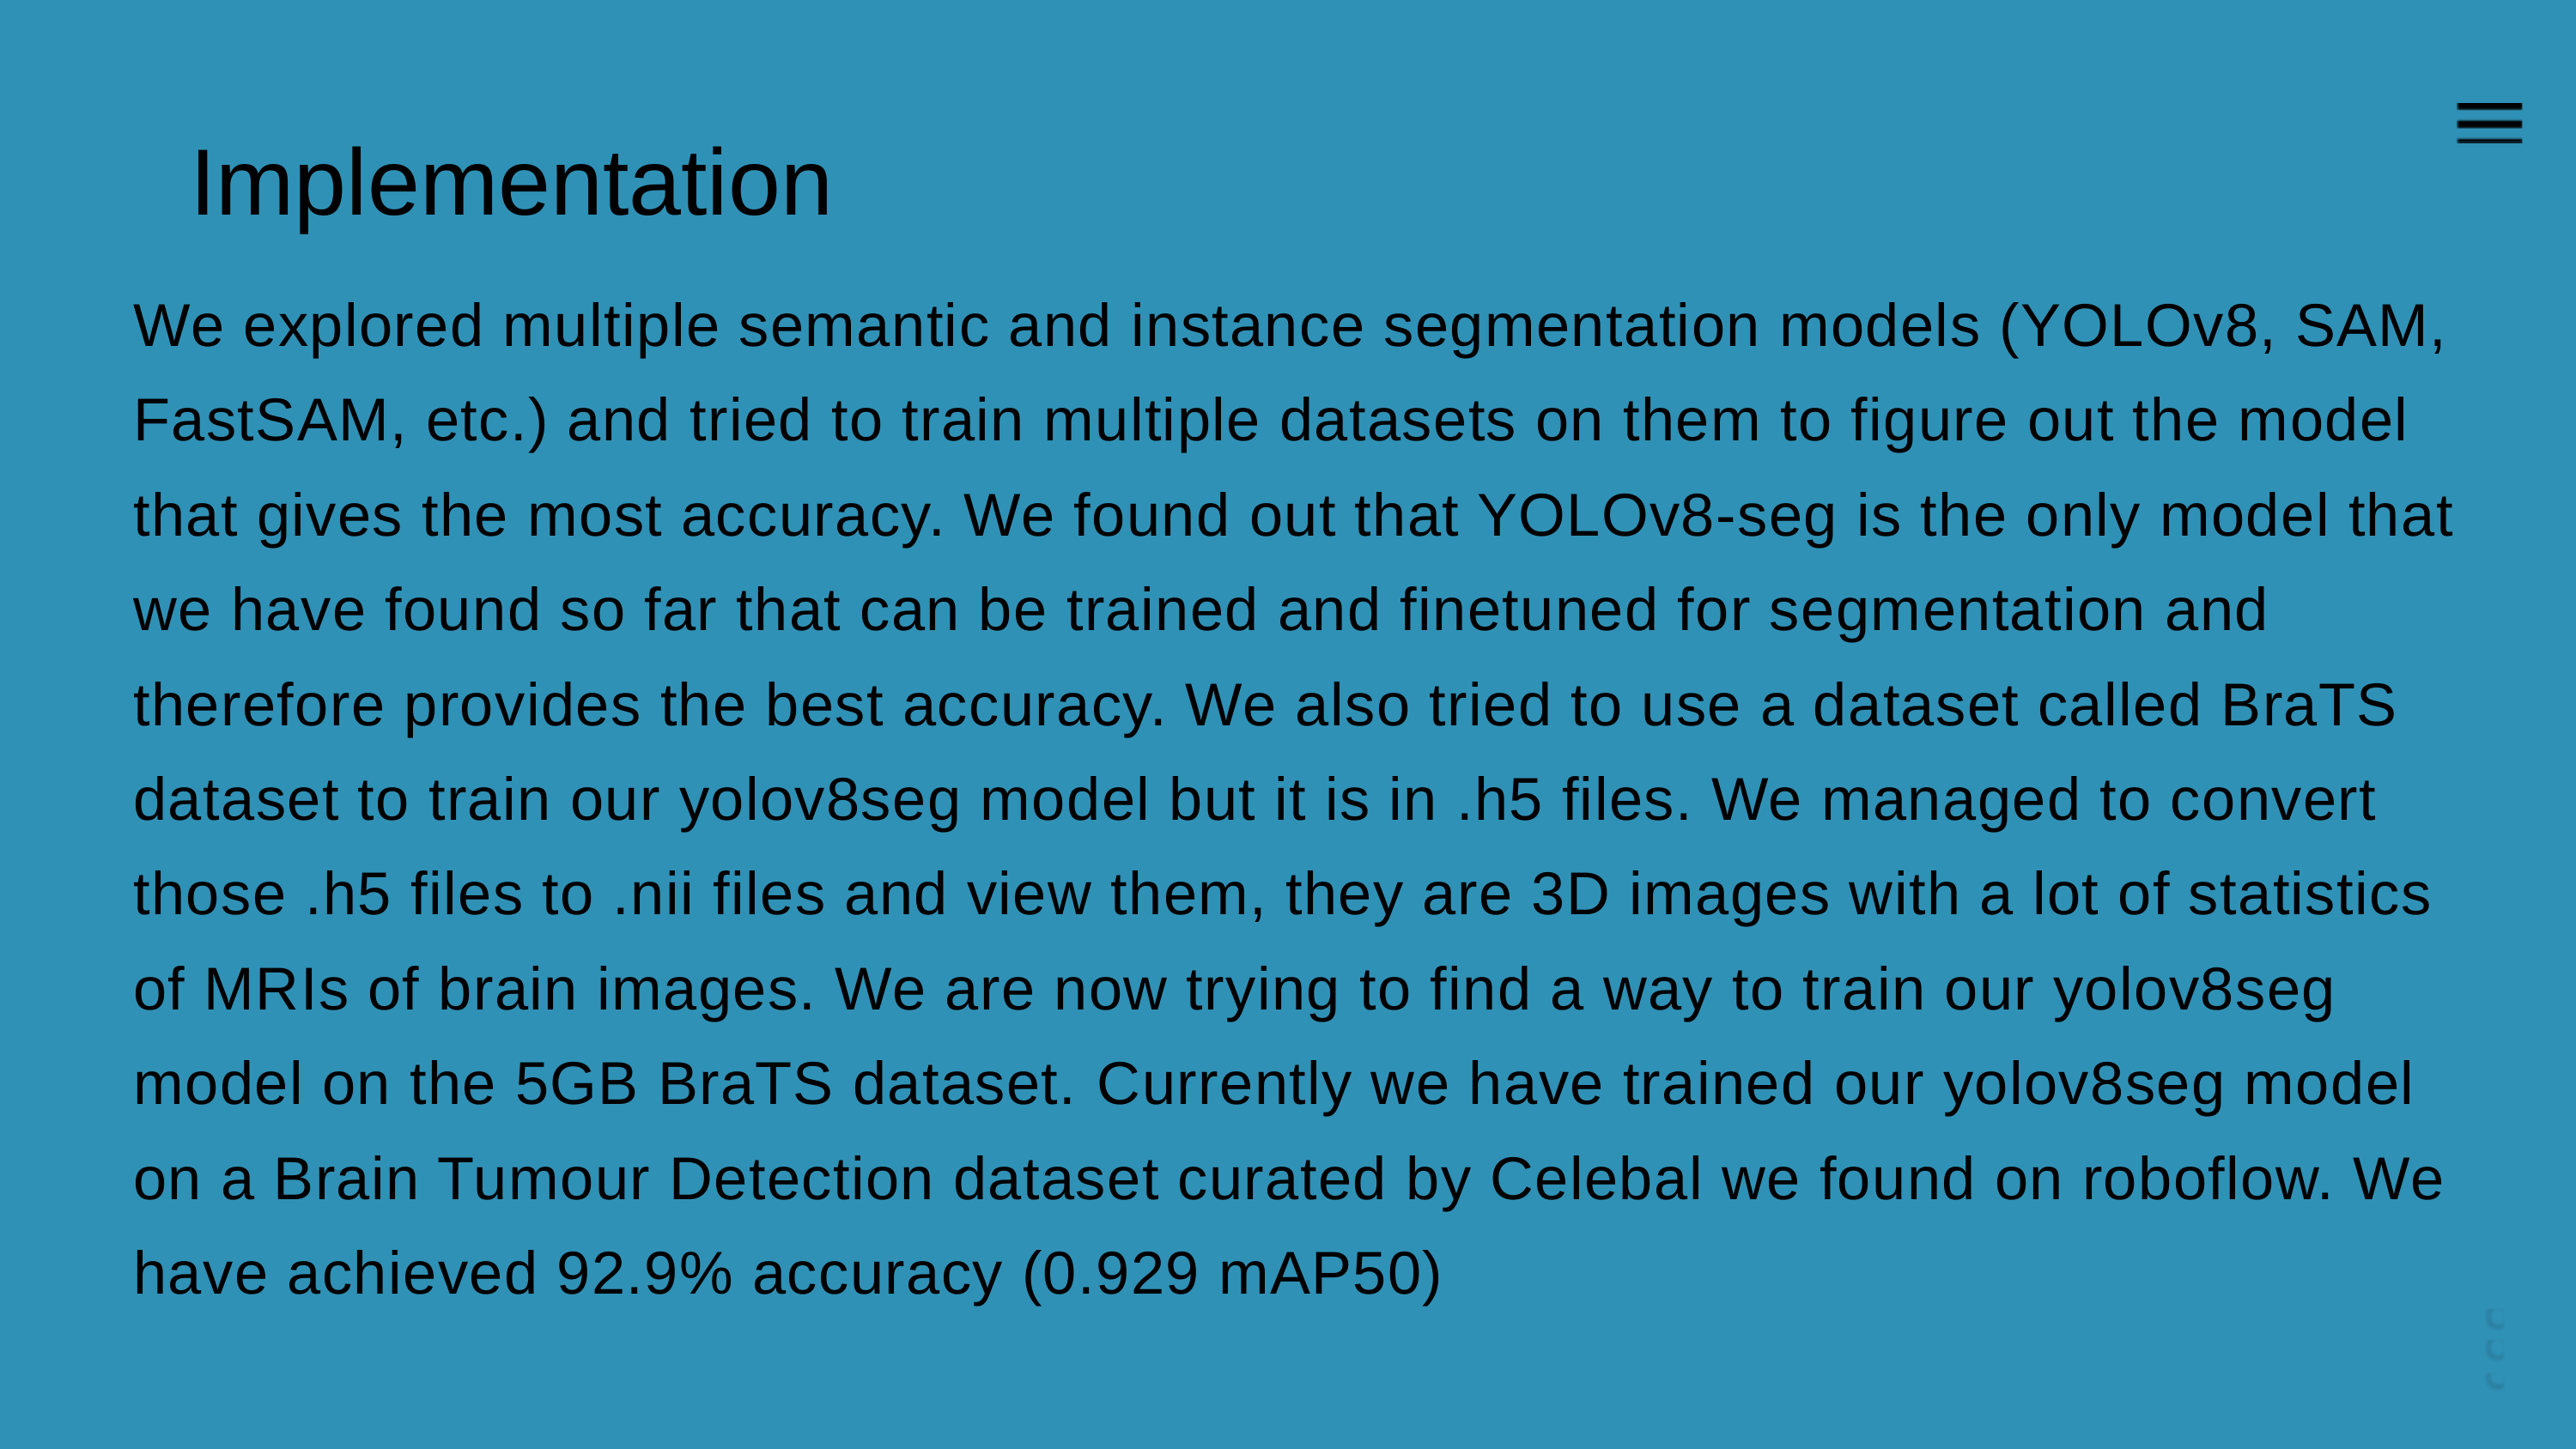

Implementation

We explored multiple semantic and instance segmentation models (YOLOv8, SAM, FastSAM, etc.) and tried to train multiple datasets on them to figure out the model that gives the most accuracy. We found out that YOLOv8-seg is the only model that we have found so far that can be trained and finetuned for segmentation and therefore provides the best accuracy. We also tried to use a dataset called BraTS dataset to train our yolov8seg model but it is in .h5 files. We managed to convert those .h5 files to .nii files and view them, they are 3D images with a lot of statistics of MRIs of brain images. We are now trying to find a way to train our yolov8seg model on the 5GB BraTS dataset. Currently we have trained our yolov8seg model on a Brain Tumour Detection dataset curated by Celebal we found on roboflow. We have achieved 92.9% accuracy (0.929 mAP50)